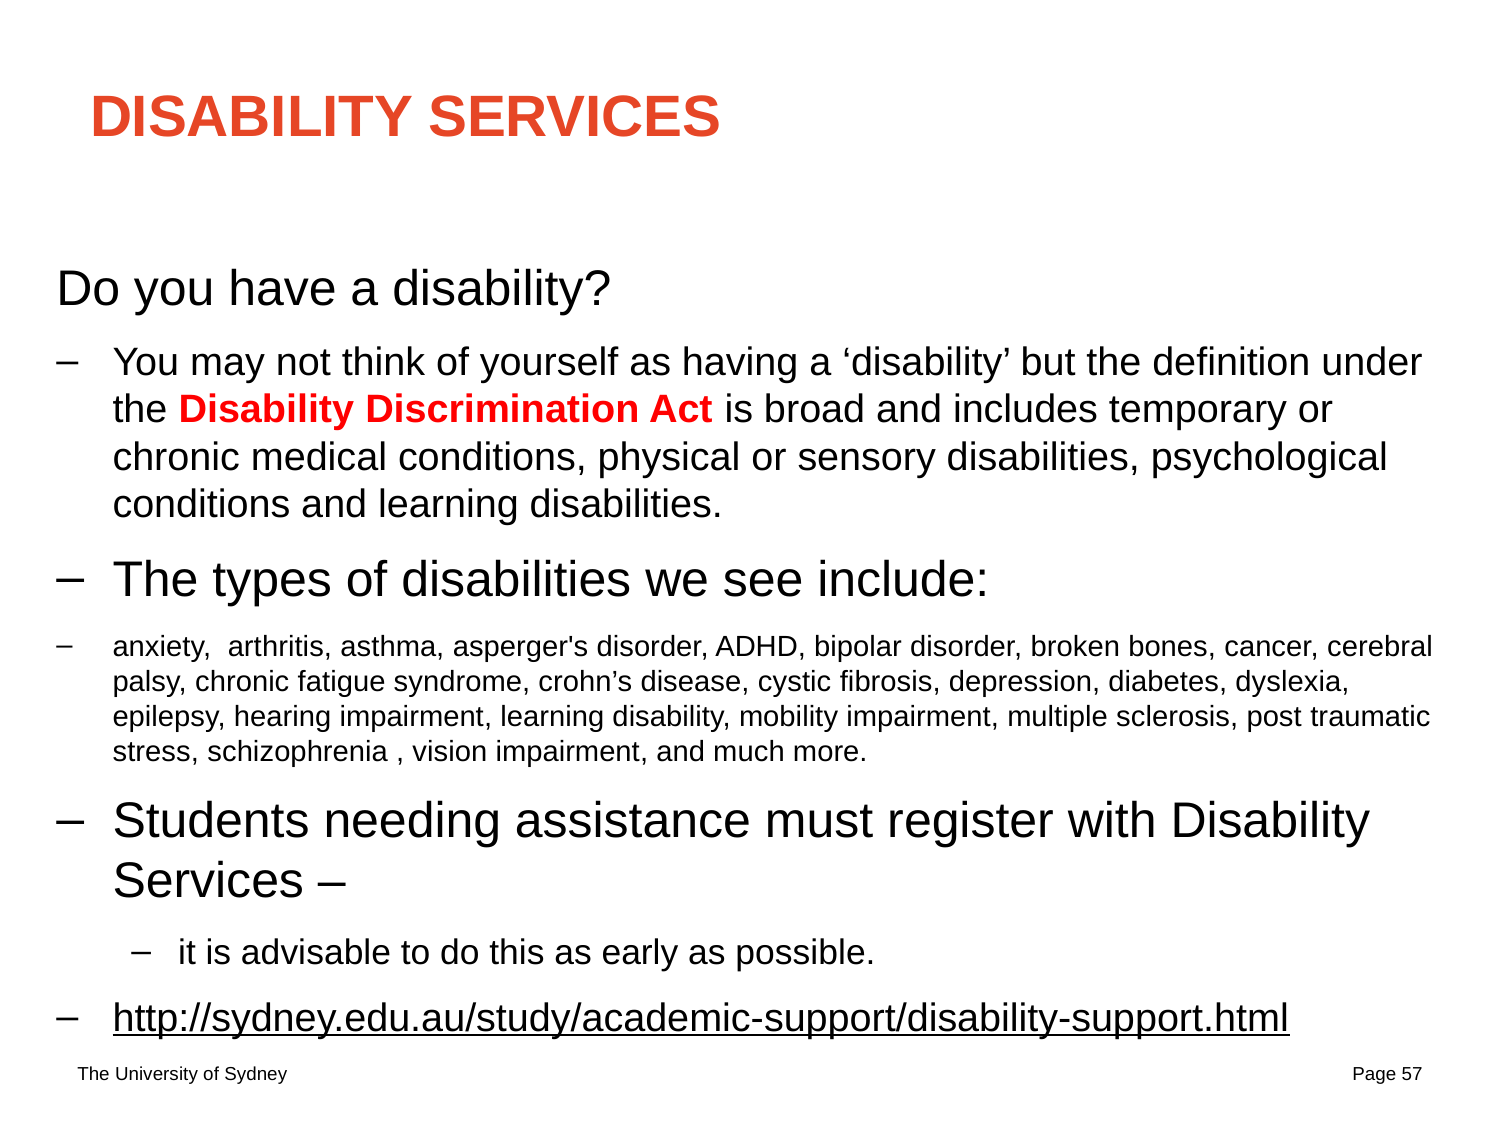

# DISABILITY SERVICES
Do you have a disability?
You may not think of yourself as having a ‘disability’ but the definition under the Disability Discrimination Act is broad and includes temporary or chronic medical conditions, physical or sensory disabilities, psychological conditions and learning disabilities.
The types of disabilities we see include:
anxiety,  arthritis, asthma, asperger's disorder, ADHD, bipolar disorder, broken bones, cancer, cerebral palsy, chronic fatigue syndrome, crohn’s disease, cystic fibrosis, depression, diabetes, dyslexia, epilepsy, hearing impairment, learning disability, mobility impairment, multiple sclerosis, post traumatic stress, schizophrenia , vision impairment, and much more.
Students needing assistance must register with Disability Services –
it is advisable to do this as early as possible.
http://sydney.edu.au/study/academic-support/disability-support.html